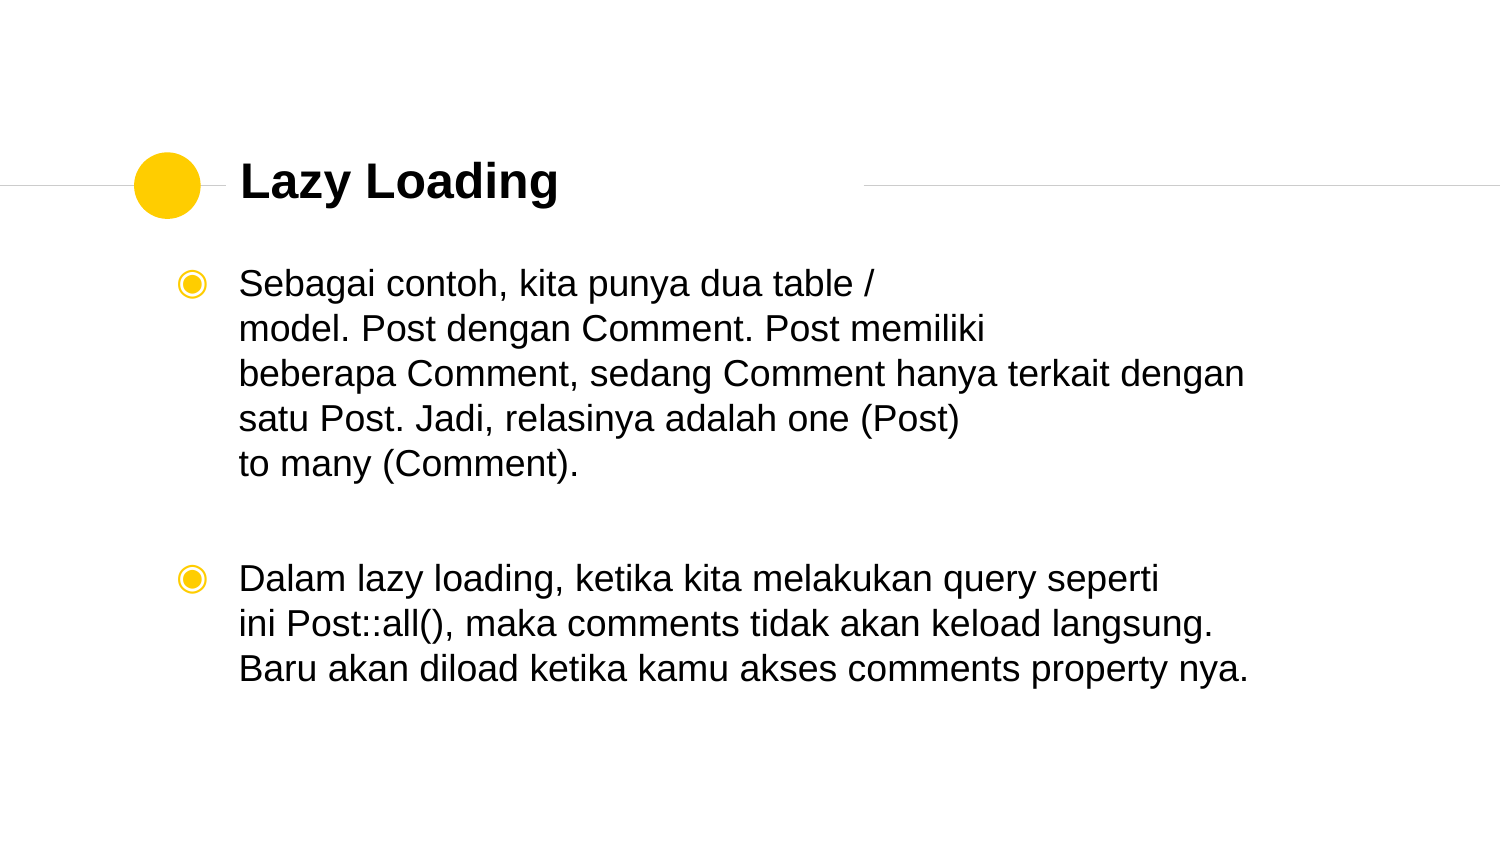

# Lazy Loading
Sebagai contoh, kita punya dua table / model. Post dengan Comment. Post memiliki beberapa Comment, sedang Comment hanya terkait dengan satu Post. Jadi, relasinya adalah one (Post) to many (Comment).

Dalam lazy loading, ketika kita melakukan query seperti ini Post::all(), maka comments tidak akan keload langsung. Baru akan diload ketika kamu akses comments property nya.